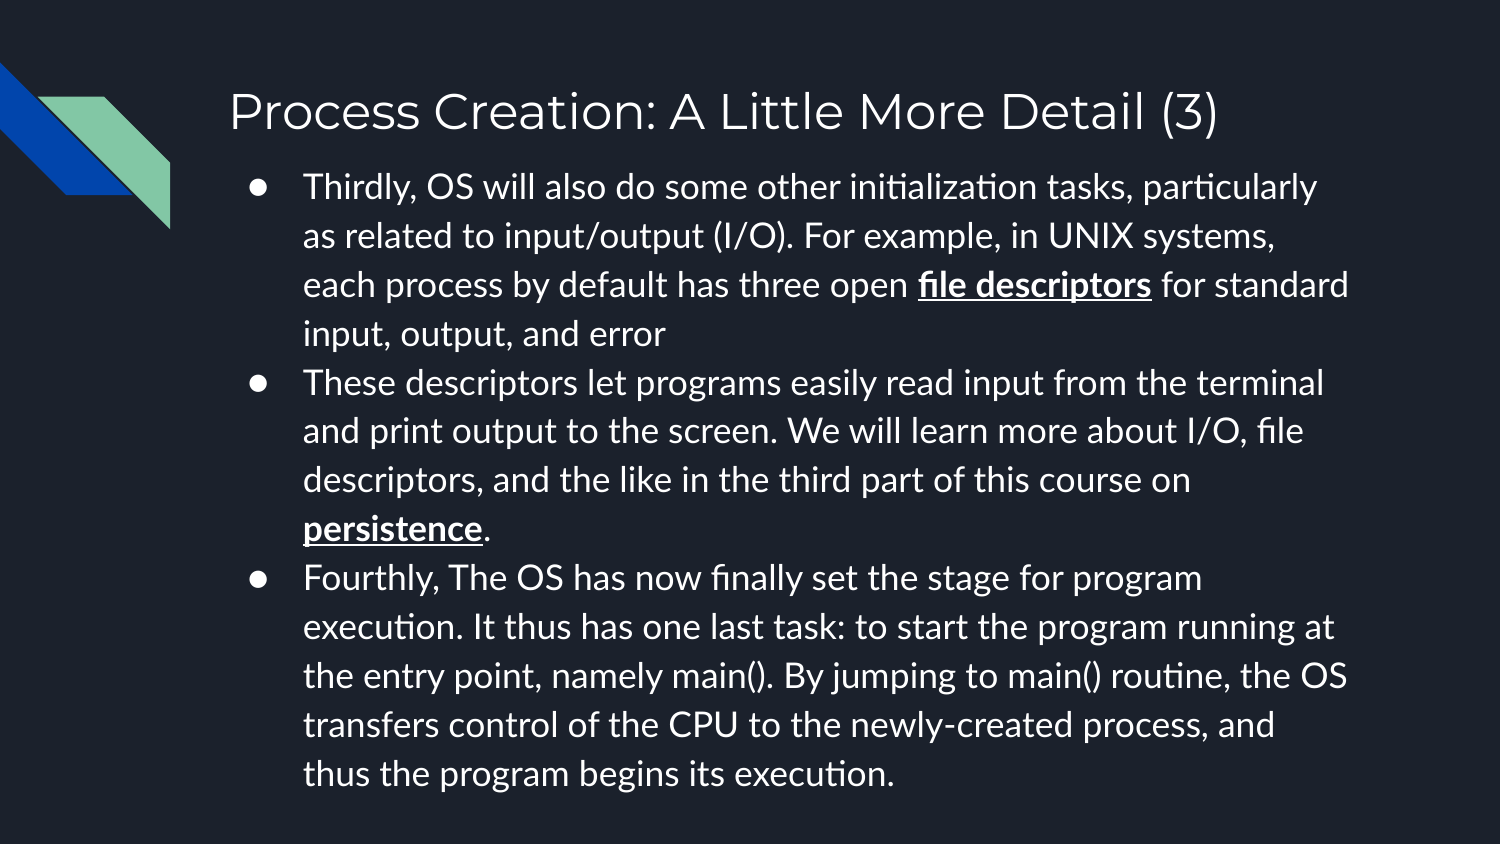

# Process Creation: A Little More Detail (3)
Thirdly, OS will also do some other initialization tasks, particularly as related to input/output (I/O). For example, in UNIX systems, each process by default has three open file descriptors for standard input, output, and error
These descriptors let programs easily read input from the terminal and print output to the screen. We will learn more about I/O, file descriptors, and the like in the third part of this course on persistence.
Fourthly, The OS has now finally set the stage for program execution. It thus has one last task: to start the program running at the entry point, namely main(). By jumping to main() routine, the OS transfers control of the CPU to the newly-created process, and thus the program begins its execution.